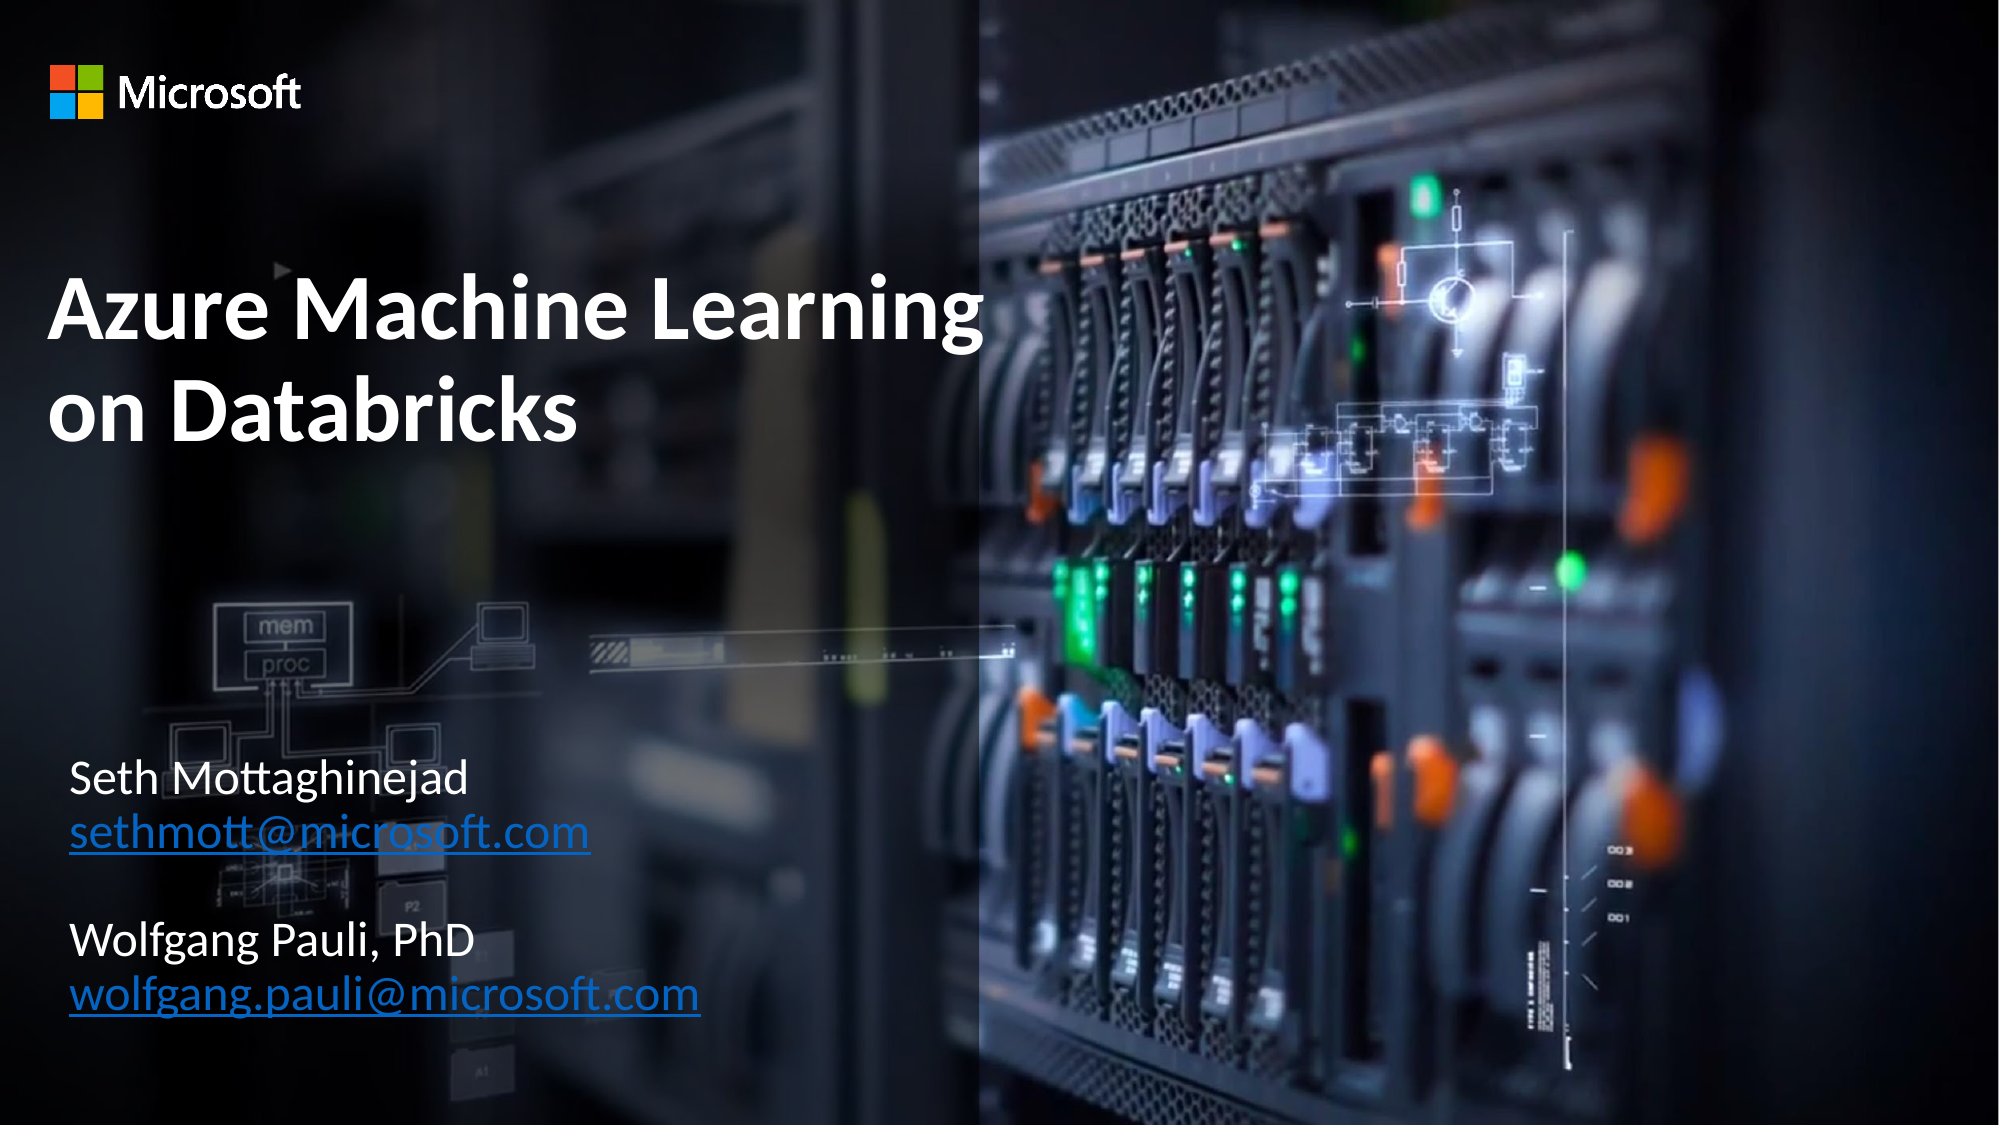

# Azure Machine Learning on Databricks
Seth Mottaghinejad
sethmott@microsoft.com

Wolfgang Pauli, PhD
wolfgang.pauli@microsoft.com